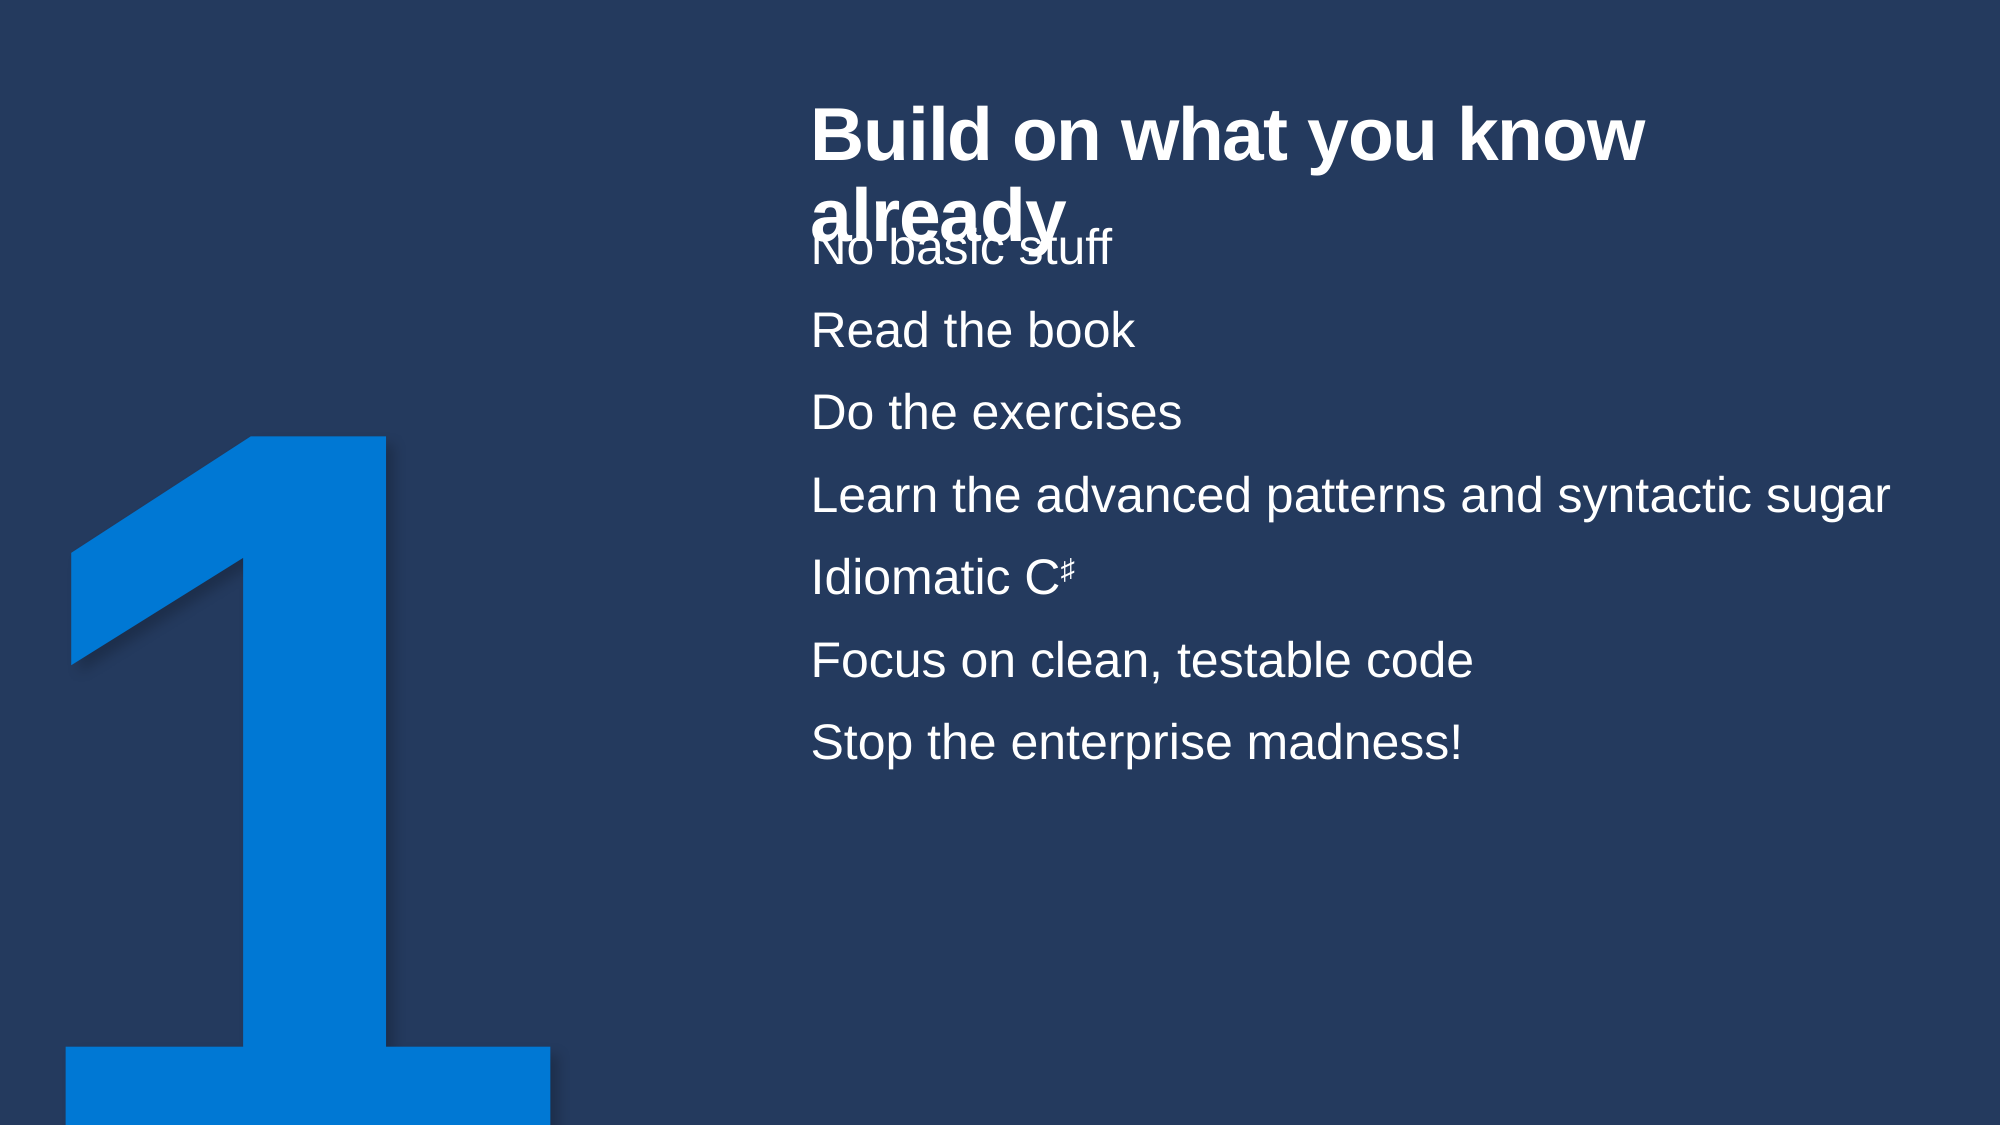

# Build on what you know already
No basic stuff
Read the book
Do the exercises
Learn the advanced patterns and syntactic sugar
Idiomatic C♯
Focus on clean, testable code
Stop the enterprise madness!